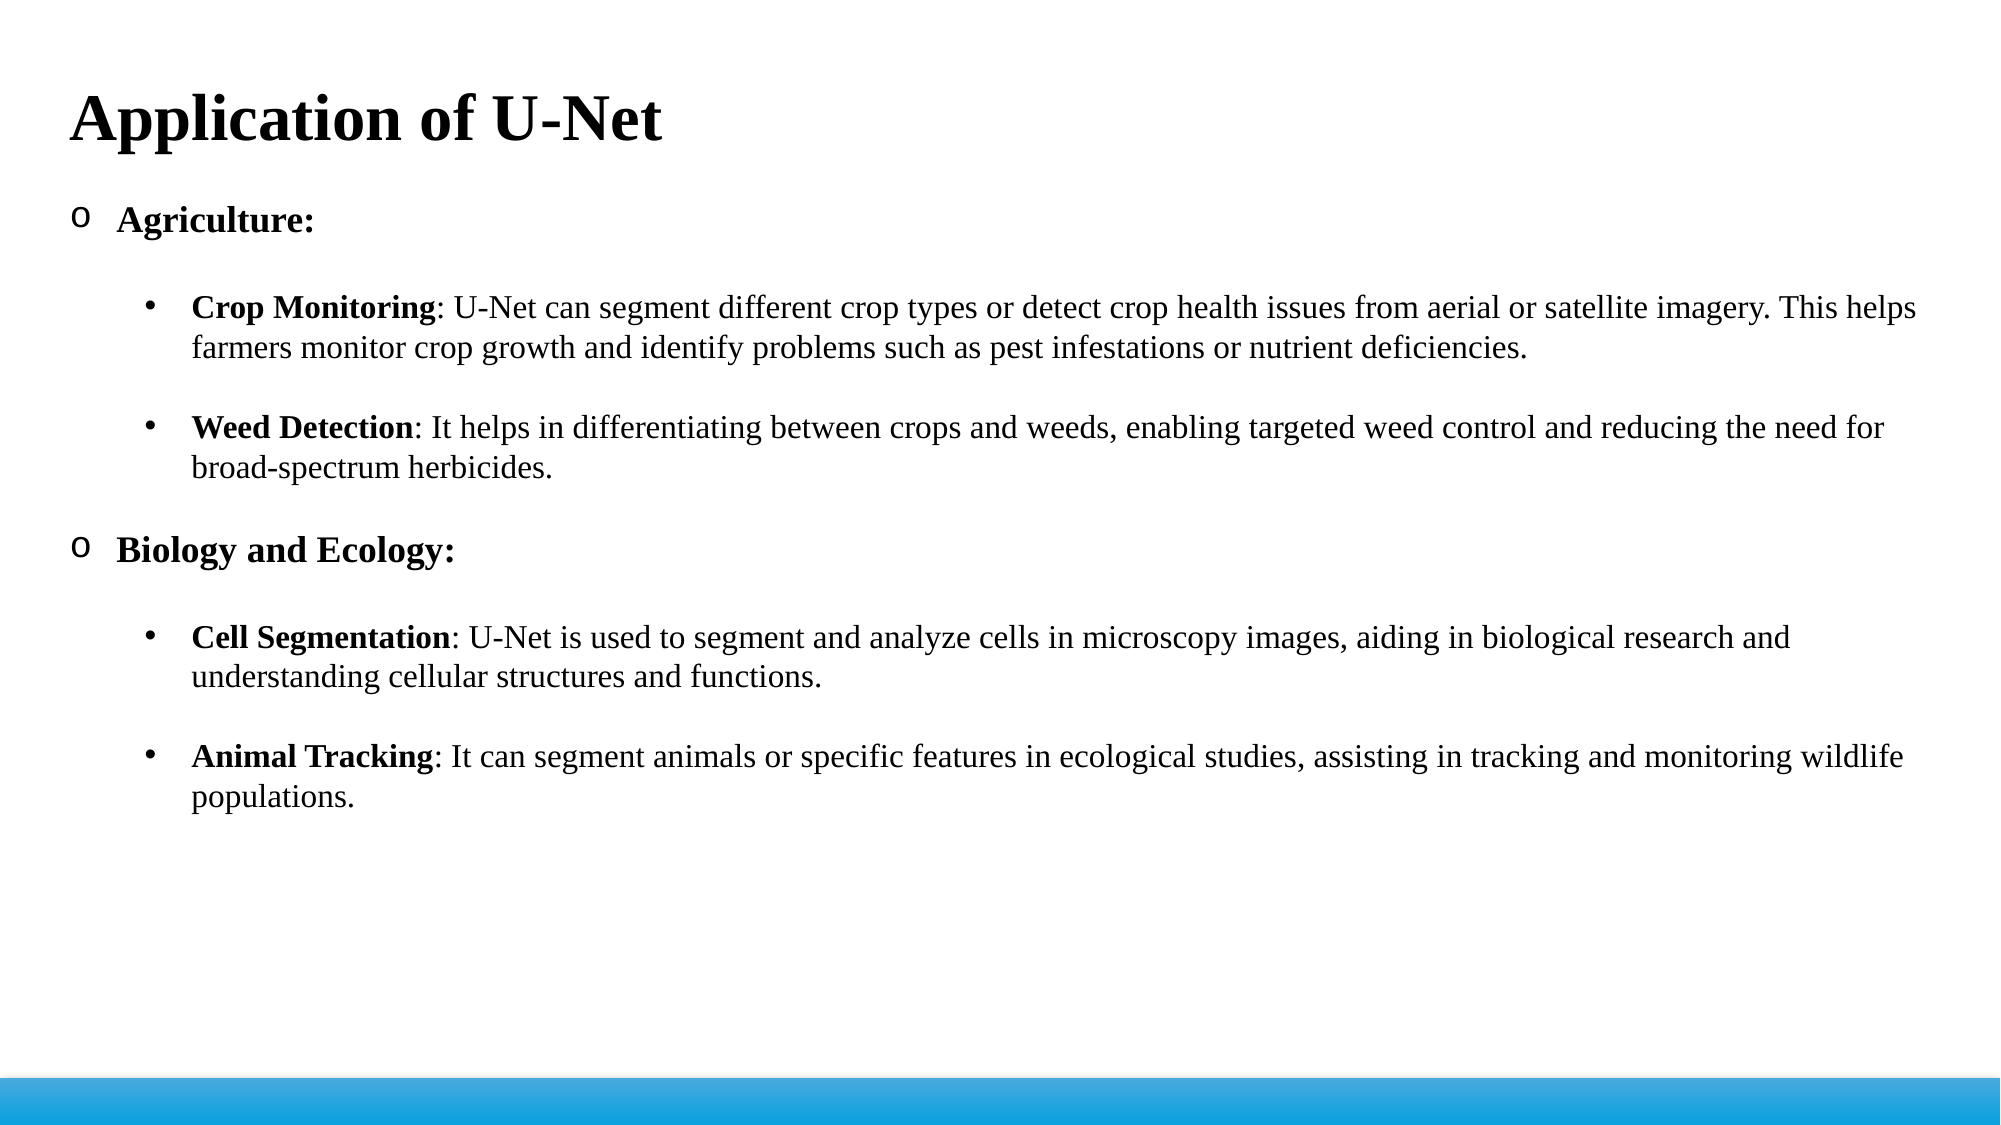

Application of U-Net
Agriculture:

Crop Monitoring: U-Net can segment different crop types or detect crop health issues from aerial or satellite imagery. This helps farmers monitor crop growth and identify problems such as pest infestations or nutrient deficiencies.

Weed Detection: It helps in differentiating between crops and weeds, enabling targeted weed control and reducing the need for broad-spectrum herbicides.

Biology and Ecology:

Cell Segmentation: U-Net is used to segment and analyze cells in microscopy images, aiding in biological research and understanding cellular structures and functions.

Animal Tracking: It can segment animals or specific features in ecological studies, assisting in tracking and monitoring wildlife populations.